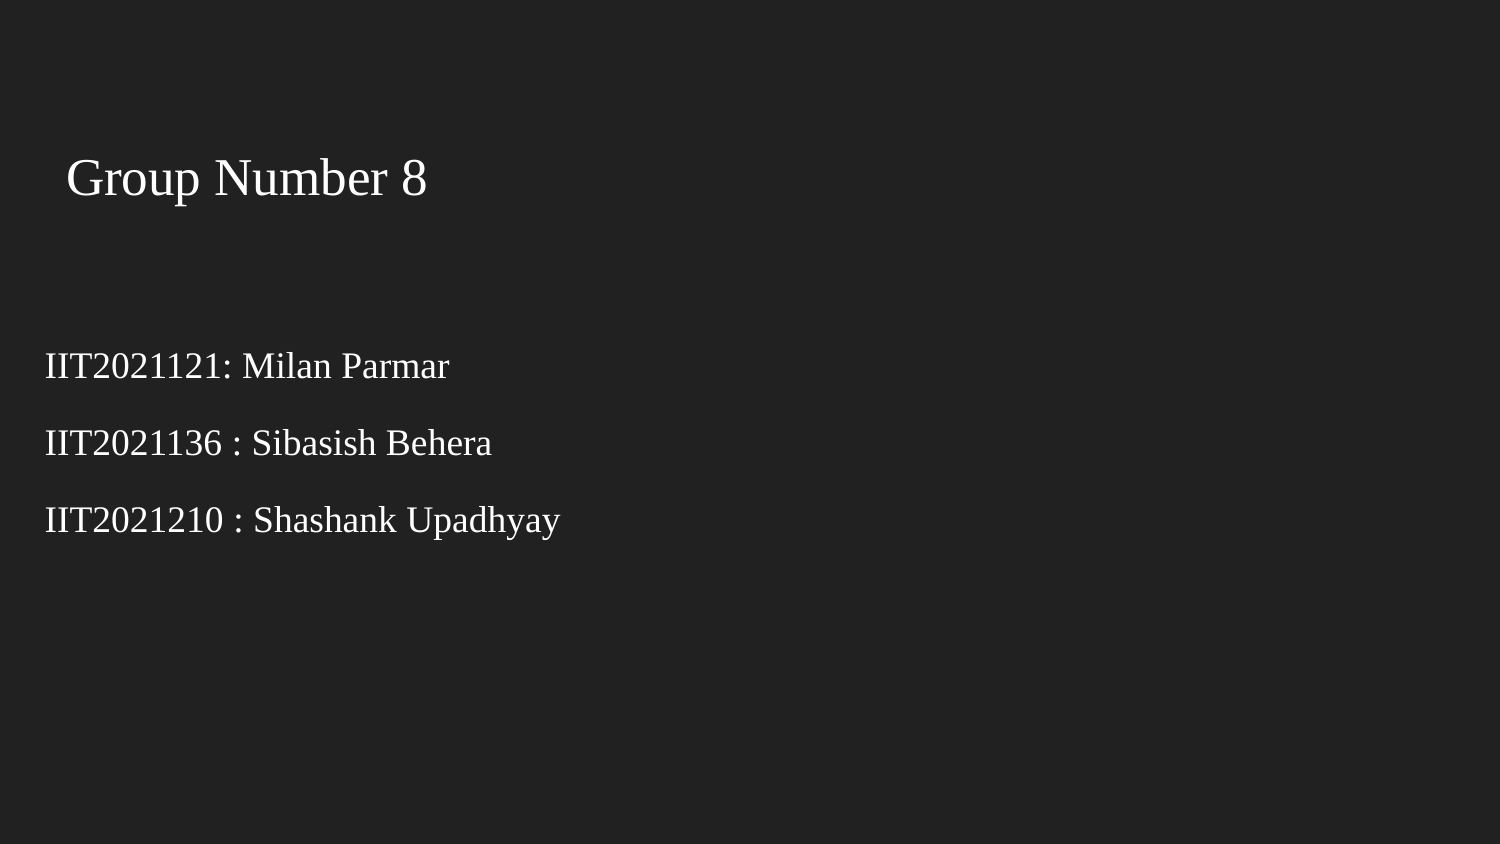

# Group Number 8

IIT2021121: Milan Parmar
IIT2021136 : Sibasish Behera
IIT2021210 : Shashank Upadhyay